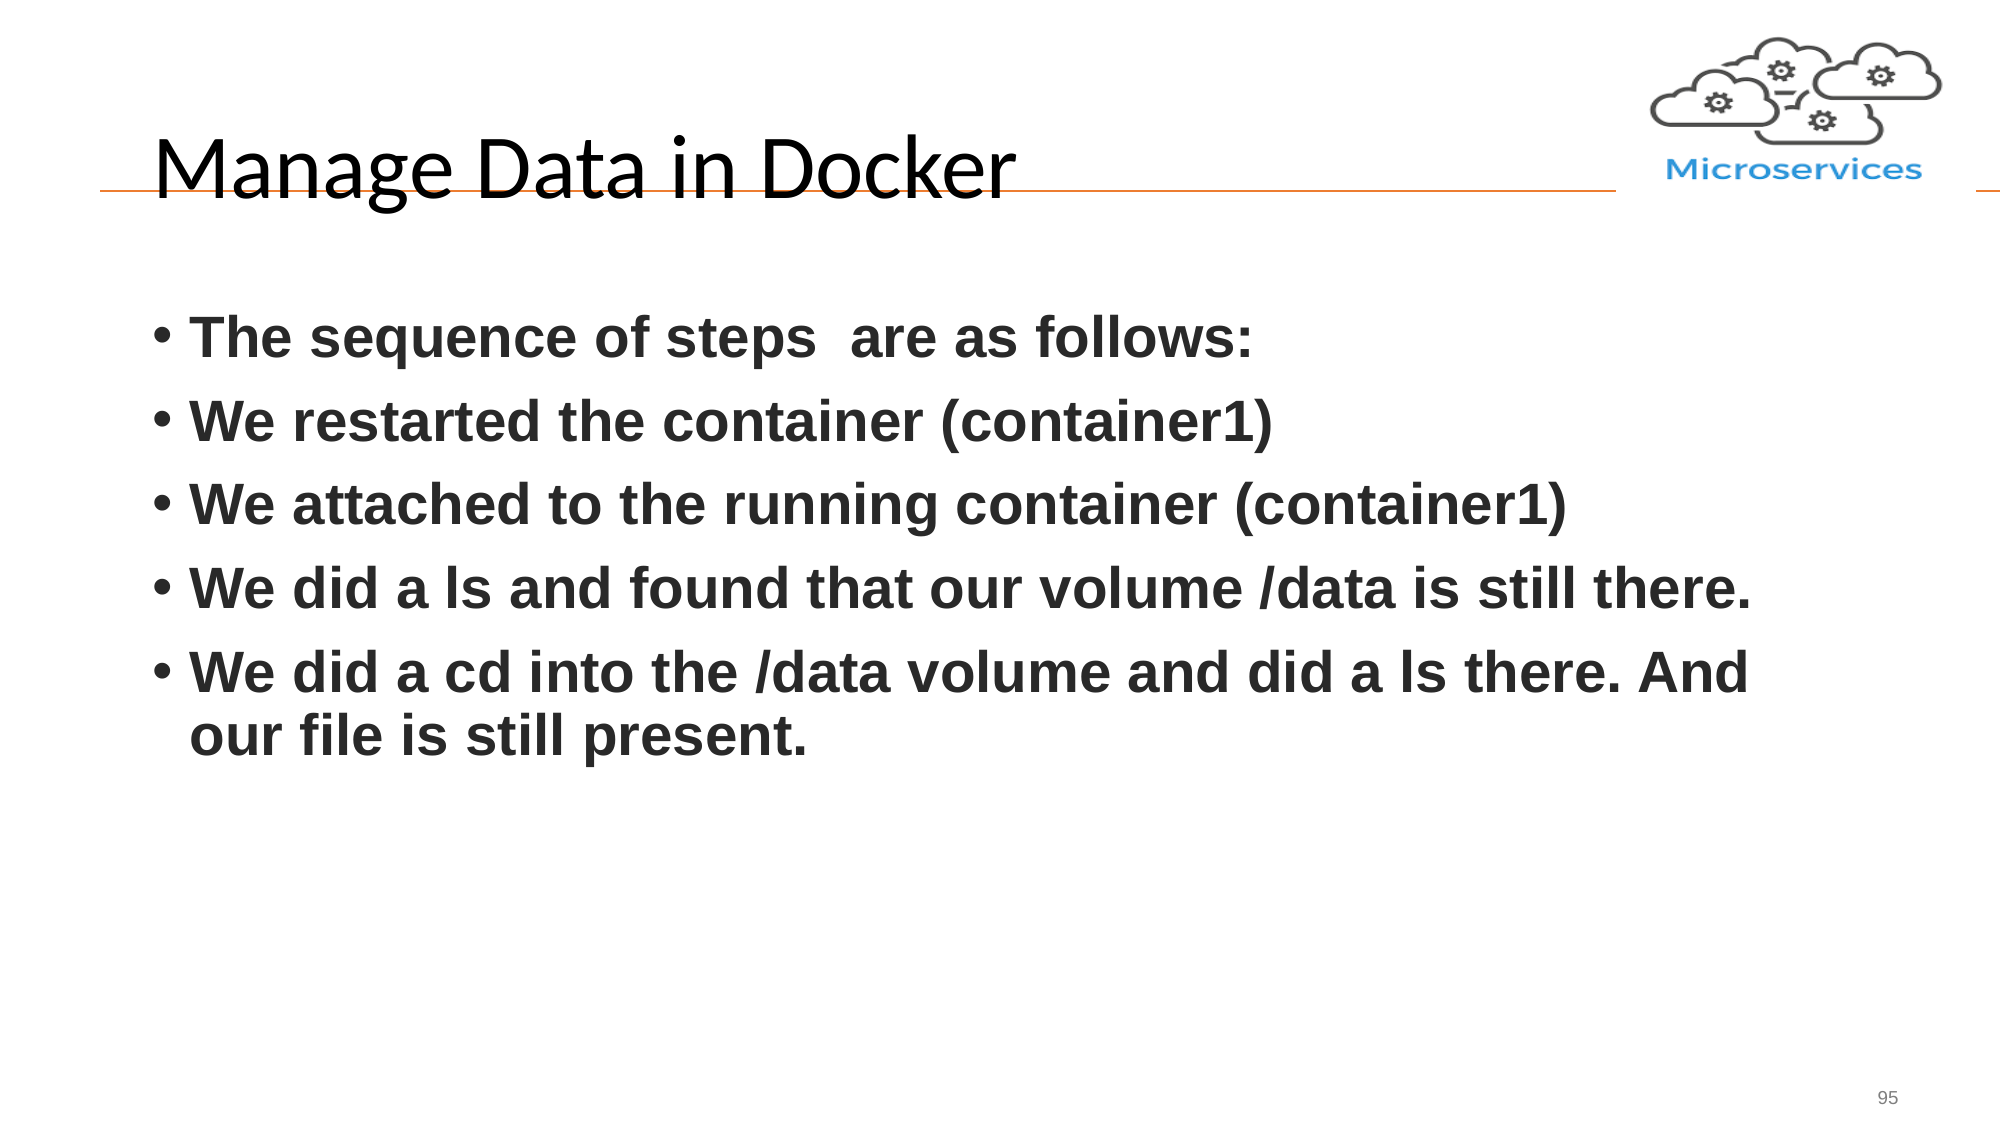

# Manage Data in Docker
The sequence of steps  are as follows:
We restarted the container (container1)
We attached to the running container (container1)
We did a ls and found that our volume /data is still there.
We did a cd into the /data volume and did a ls there. And our file is still present.